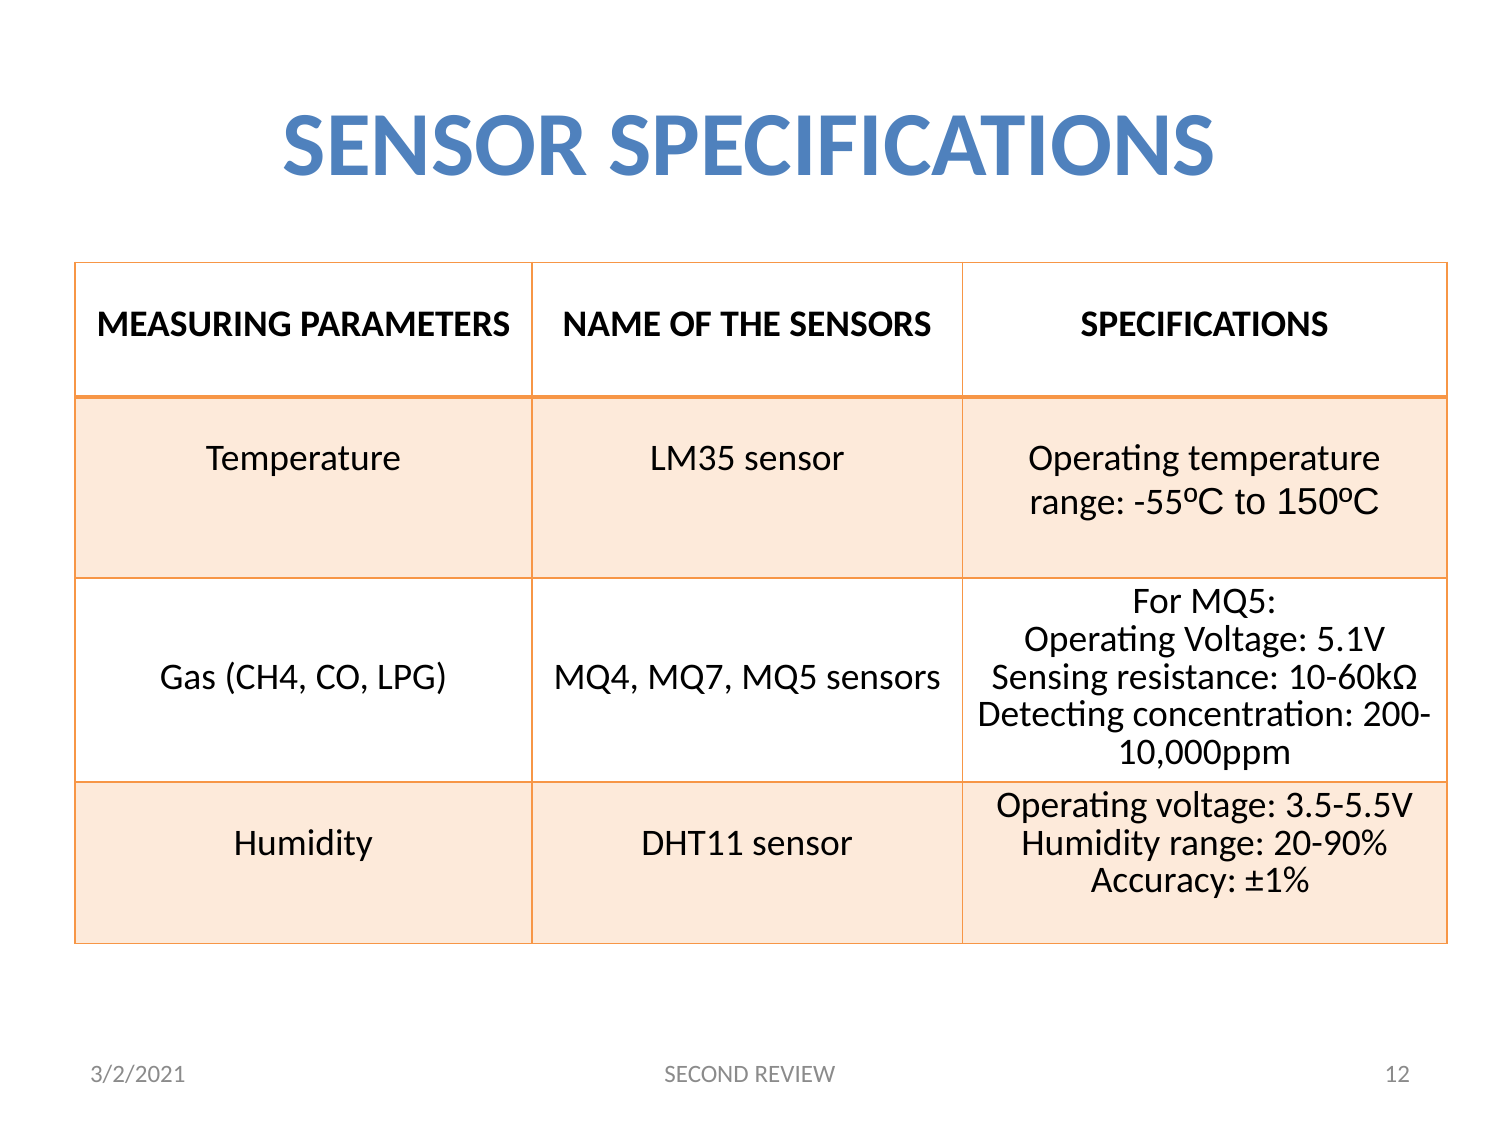

# SENSOR SPECIFICATIONS
| MEASURING PARAMETERS | NAME OF THE SENSORS | SPECIFICATIONS |
| --- | --- | --- |
| Temperature | LM35 sensor | Operating temperature range: -55ºC to 150ºC |
| Gas (CH4, CO, LPG) | MQ4, MQ7, MQ5 sensors | For MQ5: Operating Voltage: 5.1V Sensing resistance: 10-60kΩ Detecting concentration: 200-10,000ppm |
| Humidity | DHT11 sensor | Operating voltage: 3.5-5.5V Humidity range: 20-90% Accuracy: ±1% |
3/2/2021
SECOND REVIEW
12